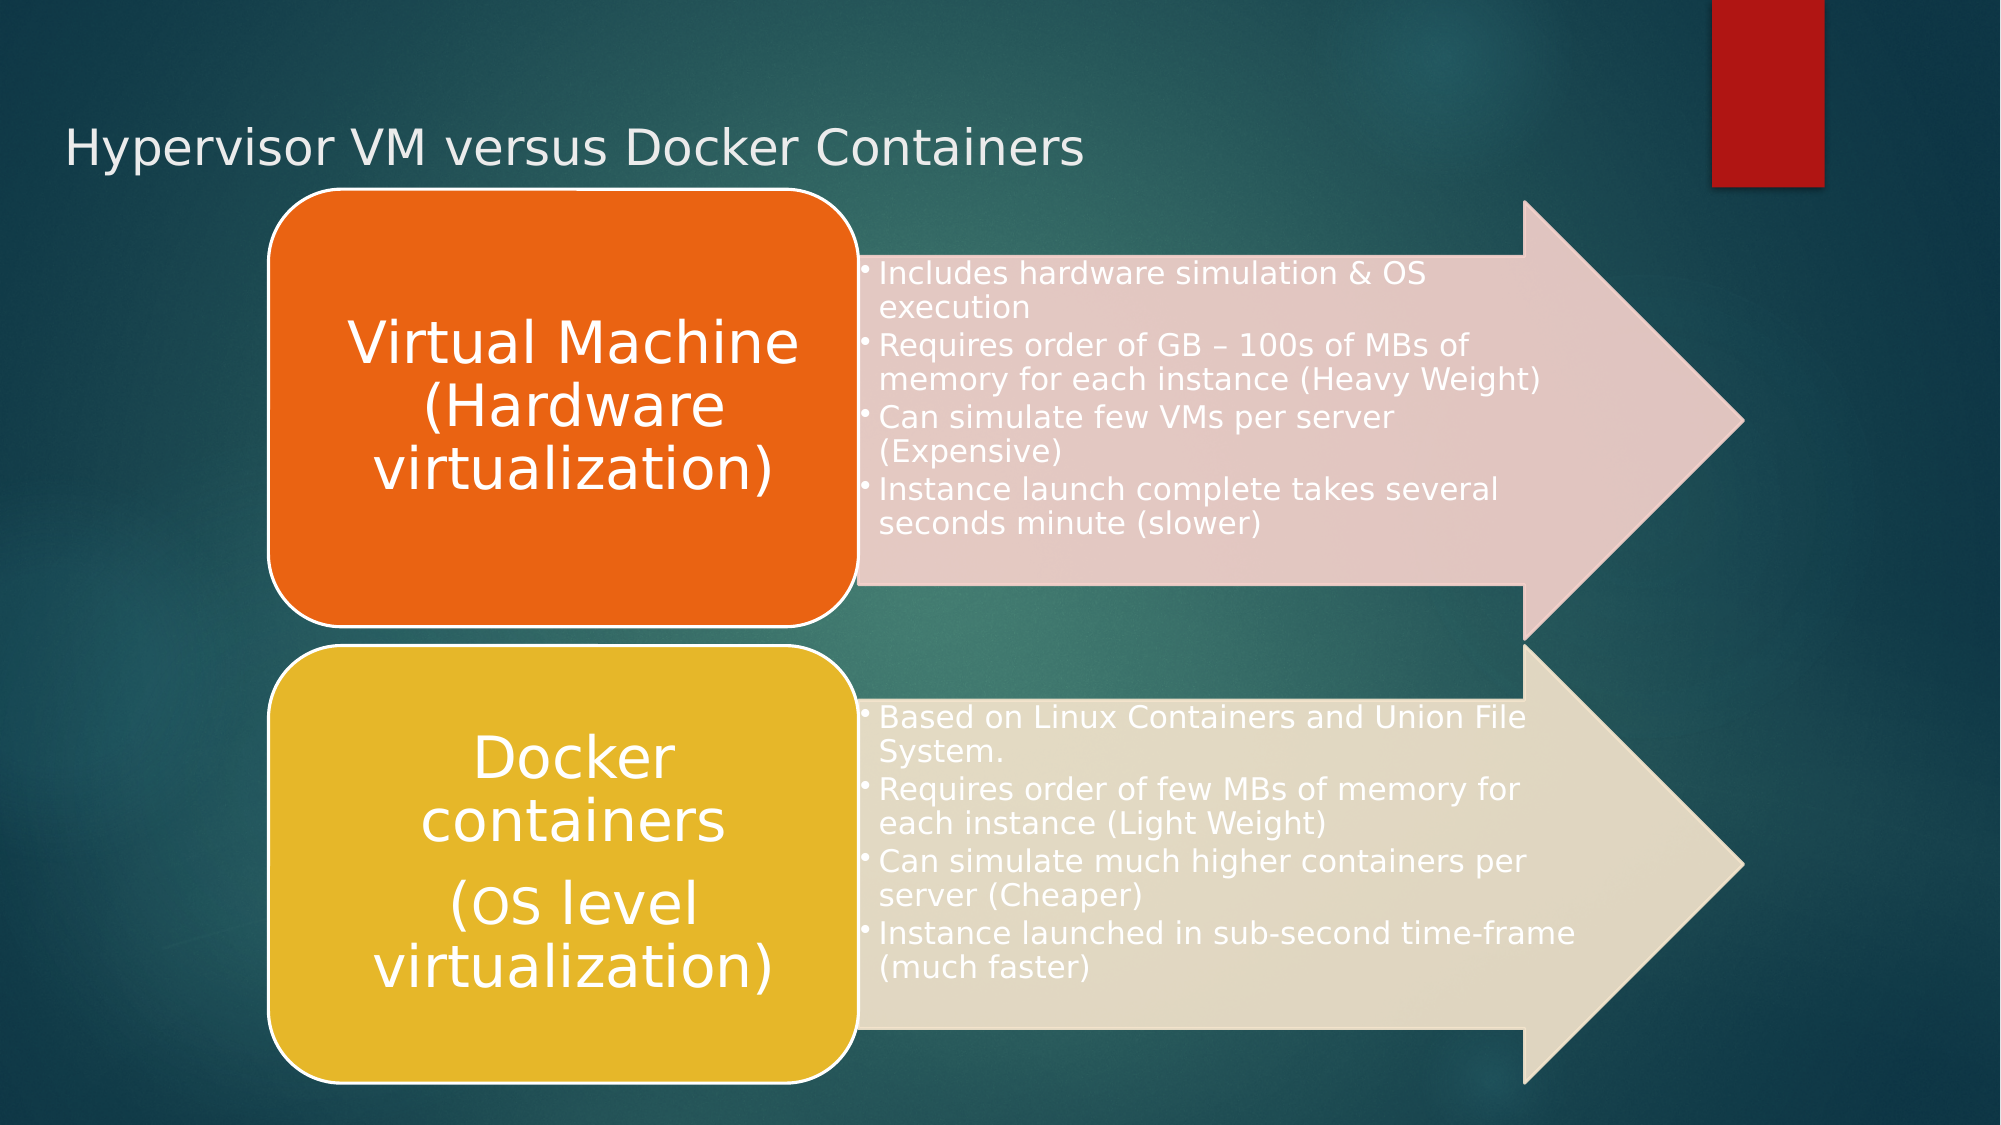

# Hypervisor VM versus Docker Containers
Includes hardware simulation & OS execution
Requires order of GB – 100s of MBs of memory for each instance (Heavy Weight)
Can simulate few VMs per server (Expensive)
Instance launch complete takes several seconds minute (slower)
Virtual Machine (Hardware virtualization)
Based on Linux Containers and Union File System.
Requires order of few MBs of memory for each instance (Light Weight)
Can simulate much higher containers per server (Cheaper)
Instance launched in sub-second time-frame (much faster)
Docker containers
(OS level virtualization)